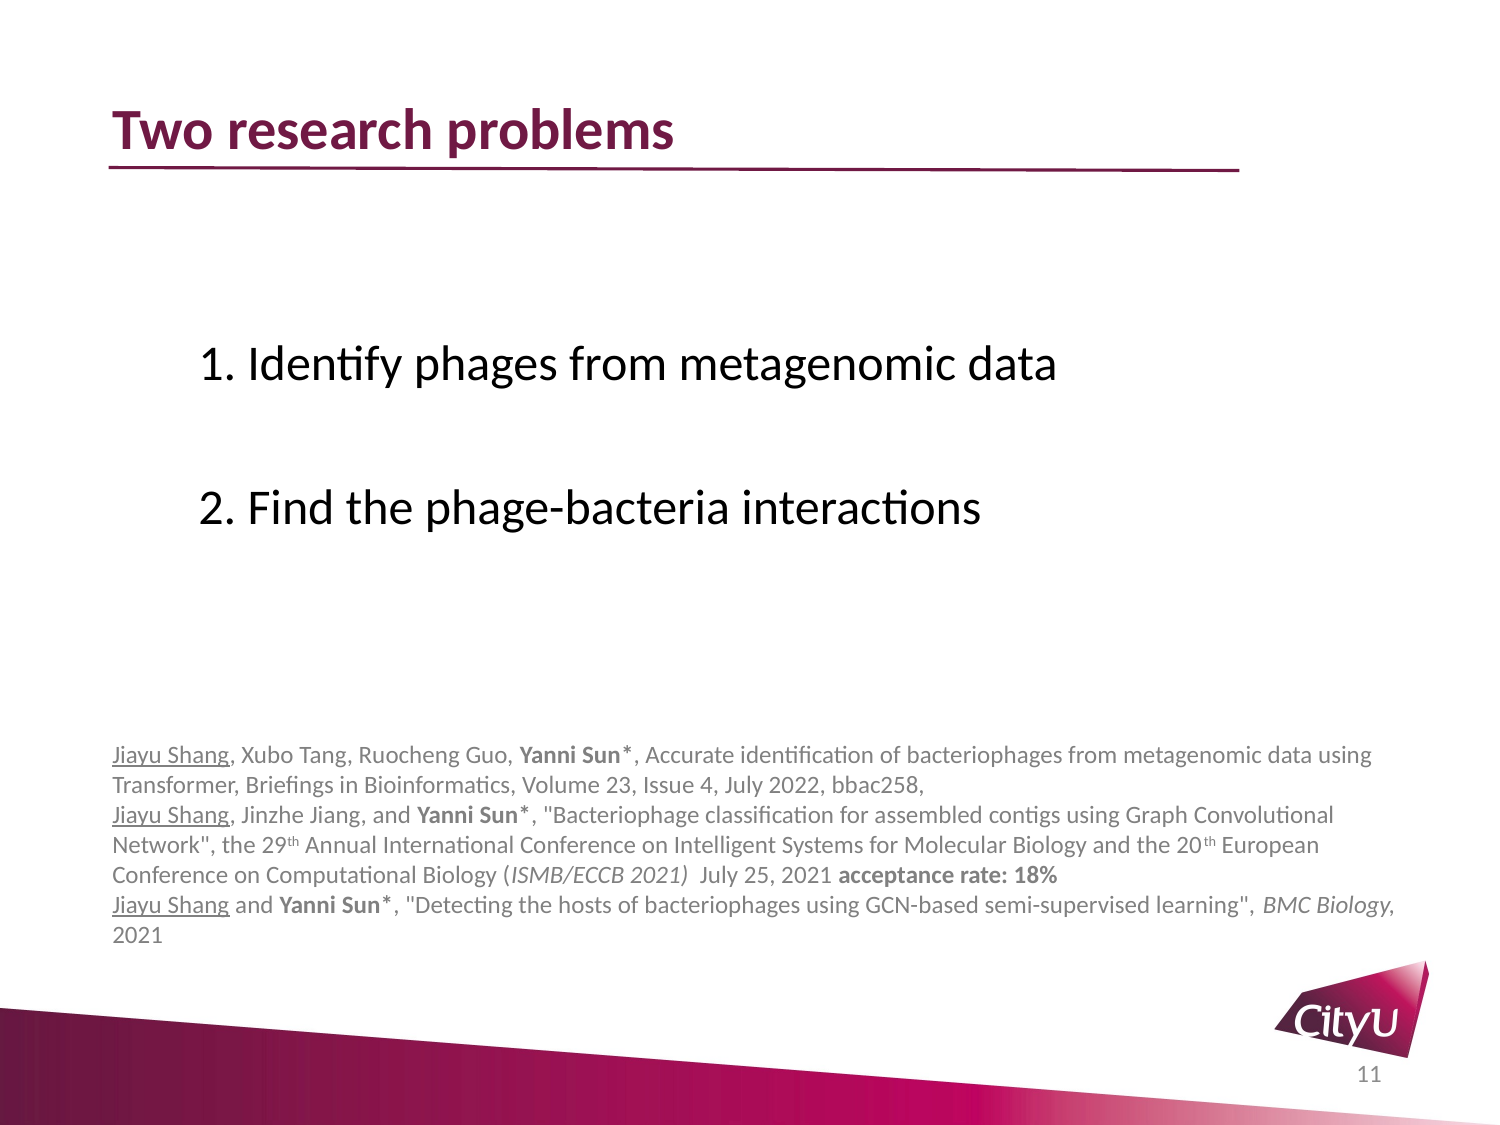

# Two research problems
3
1. Identify phages from metagenomic data
2. Find the phage-bacteria interactions
Jiayu Shang, Xubo Tang, Ruocheng Guo, Yanni Sun*, Accurate identification of bacteriophages from metagenomic data using Transformer, Briefings in Bioinformatics, Volume 23, Issue 4, July 2022, bbac258,
Jiayu Shang, Jinzhe Jiang, and Yanni Sun*, "Bacteriophage classification for assembled contigs using Graph Convolutional Network", the 29th Annual International Conference on Intelligent Systems for Molecular Biology and the 20th European Conference on Computational Biology (ISMB/ECCB 2021)  July 25, 2021 acceptance rate: 18%
Jiayu Shang and Yanni Sun*, "Detecting the hosts of bacteriophages using GCN-based semi-supervised learning", BMC Biology, 2021
11